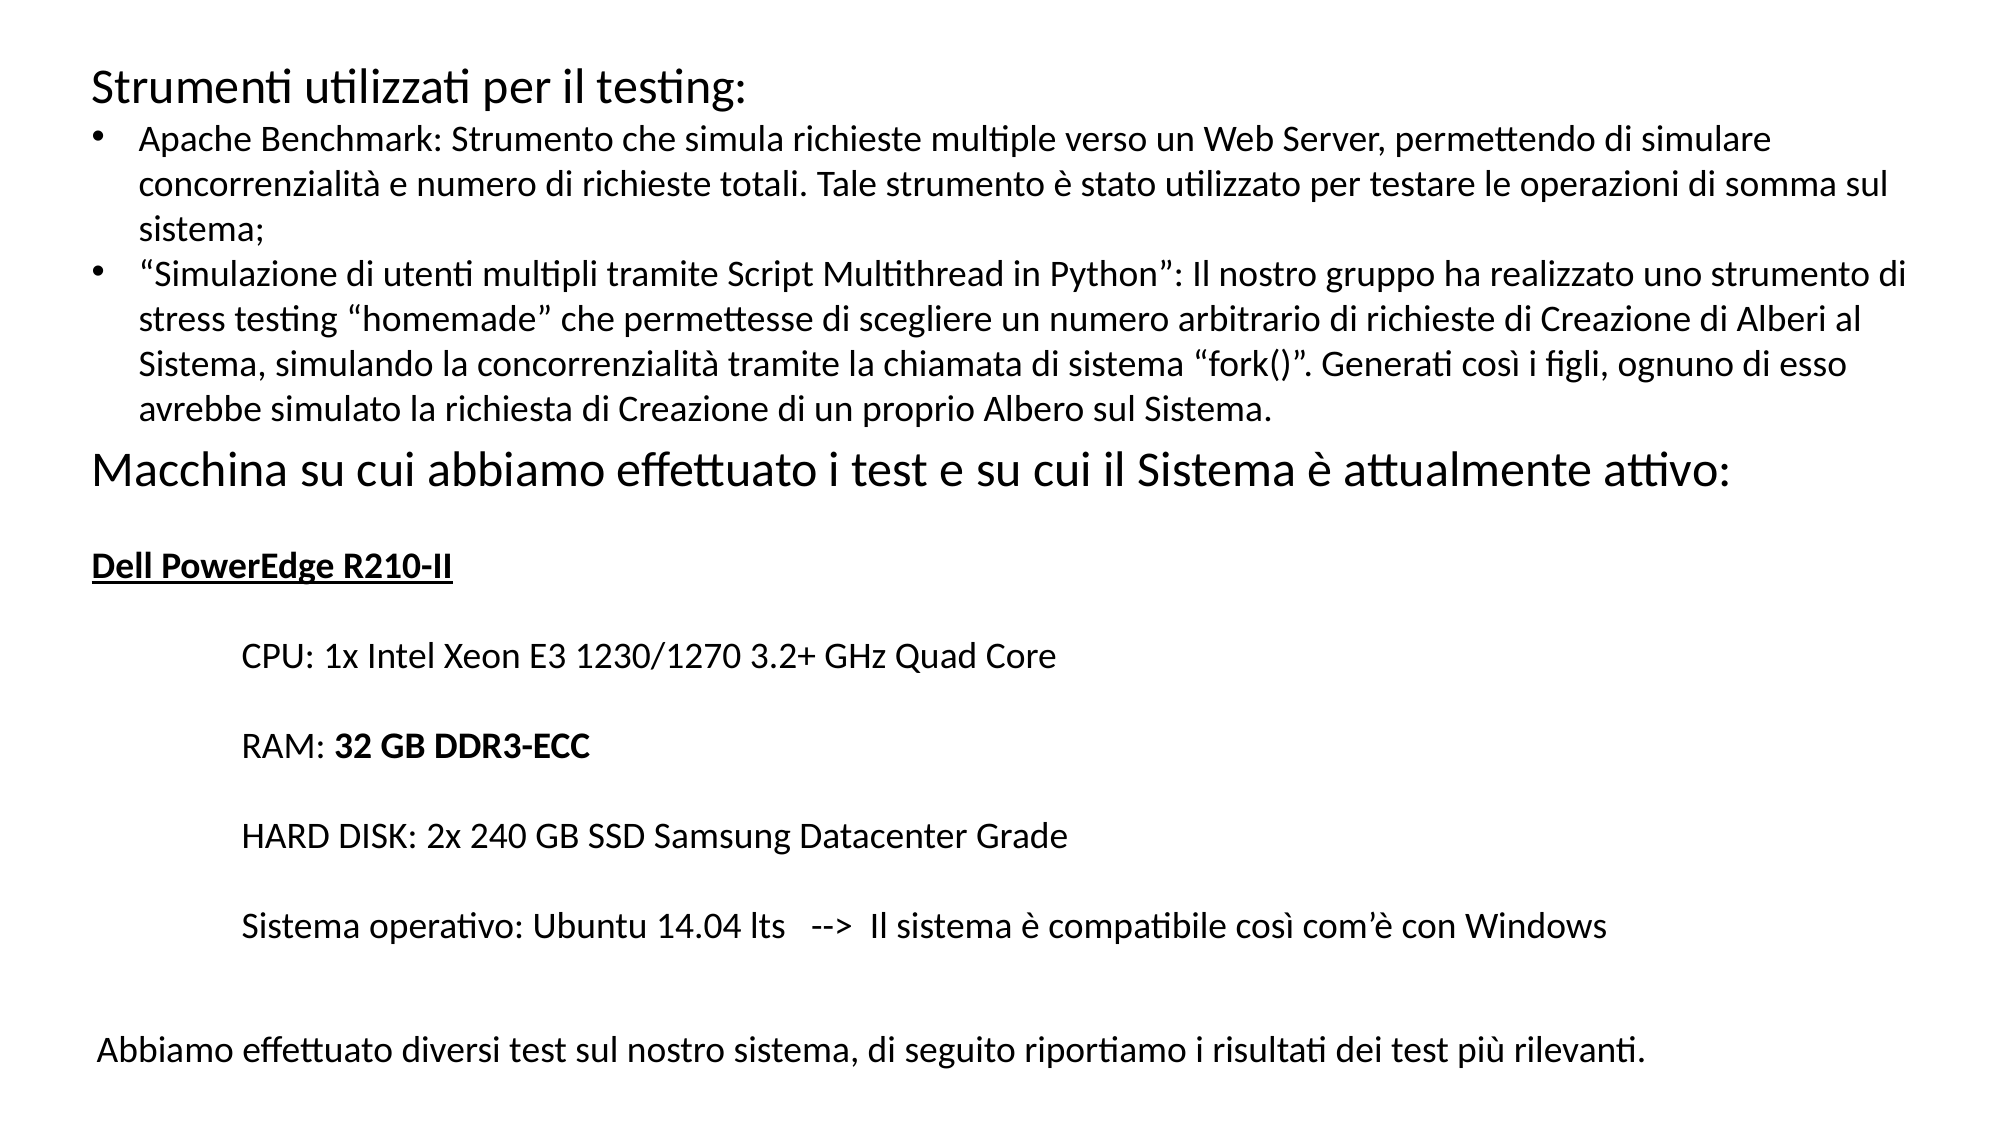

Strumenti utilizzati per il testing:
Apache Benchmark: Strumento che simula richieste multiple verso un Web Server, permettendo di simulare concorrenzialità e numero di richieste totali. Tale strumento è stato utilizzato per testare le operazioni di somma sul sistema;
“Simulazione di utenti multipli tramite Script Multithread in Python”: Il nostro gruppo ha realizzato uno strumento di stress testing “homemade” che permettesse di scegliere un numero arbitrario di richieste di Creazione di Alberi al Sistema, simulando la concorrenzialità tramite la chiamata di sistema “fork()”. Generati così i figli, ognuno di esso avrebbe simulato la richiesta di Creazione di un proprio Albero sul Sistema.
Macchina su cui abbiamo effettuato i test e su cui il Sistema è attualmente attivo:

Dell PowerEdge R210-II

	CPU: 1x Intel Xeon E3 1230/1270 3.2+ GHz Quad Core

	RAM: 32 GB DDR3-ECC

	HARD DISK: 2x 240 GB SSD Samsung Datacenter Grade

	Sistema operativo: Ubuntu 14.04 lts   -->  Il sistema è compatibile così com’è con Windows
Abbiamo effettuato diversi test sul nostro sistema, di seguito riportiamo i risultati dei test più rilevanti.